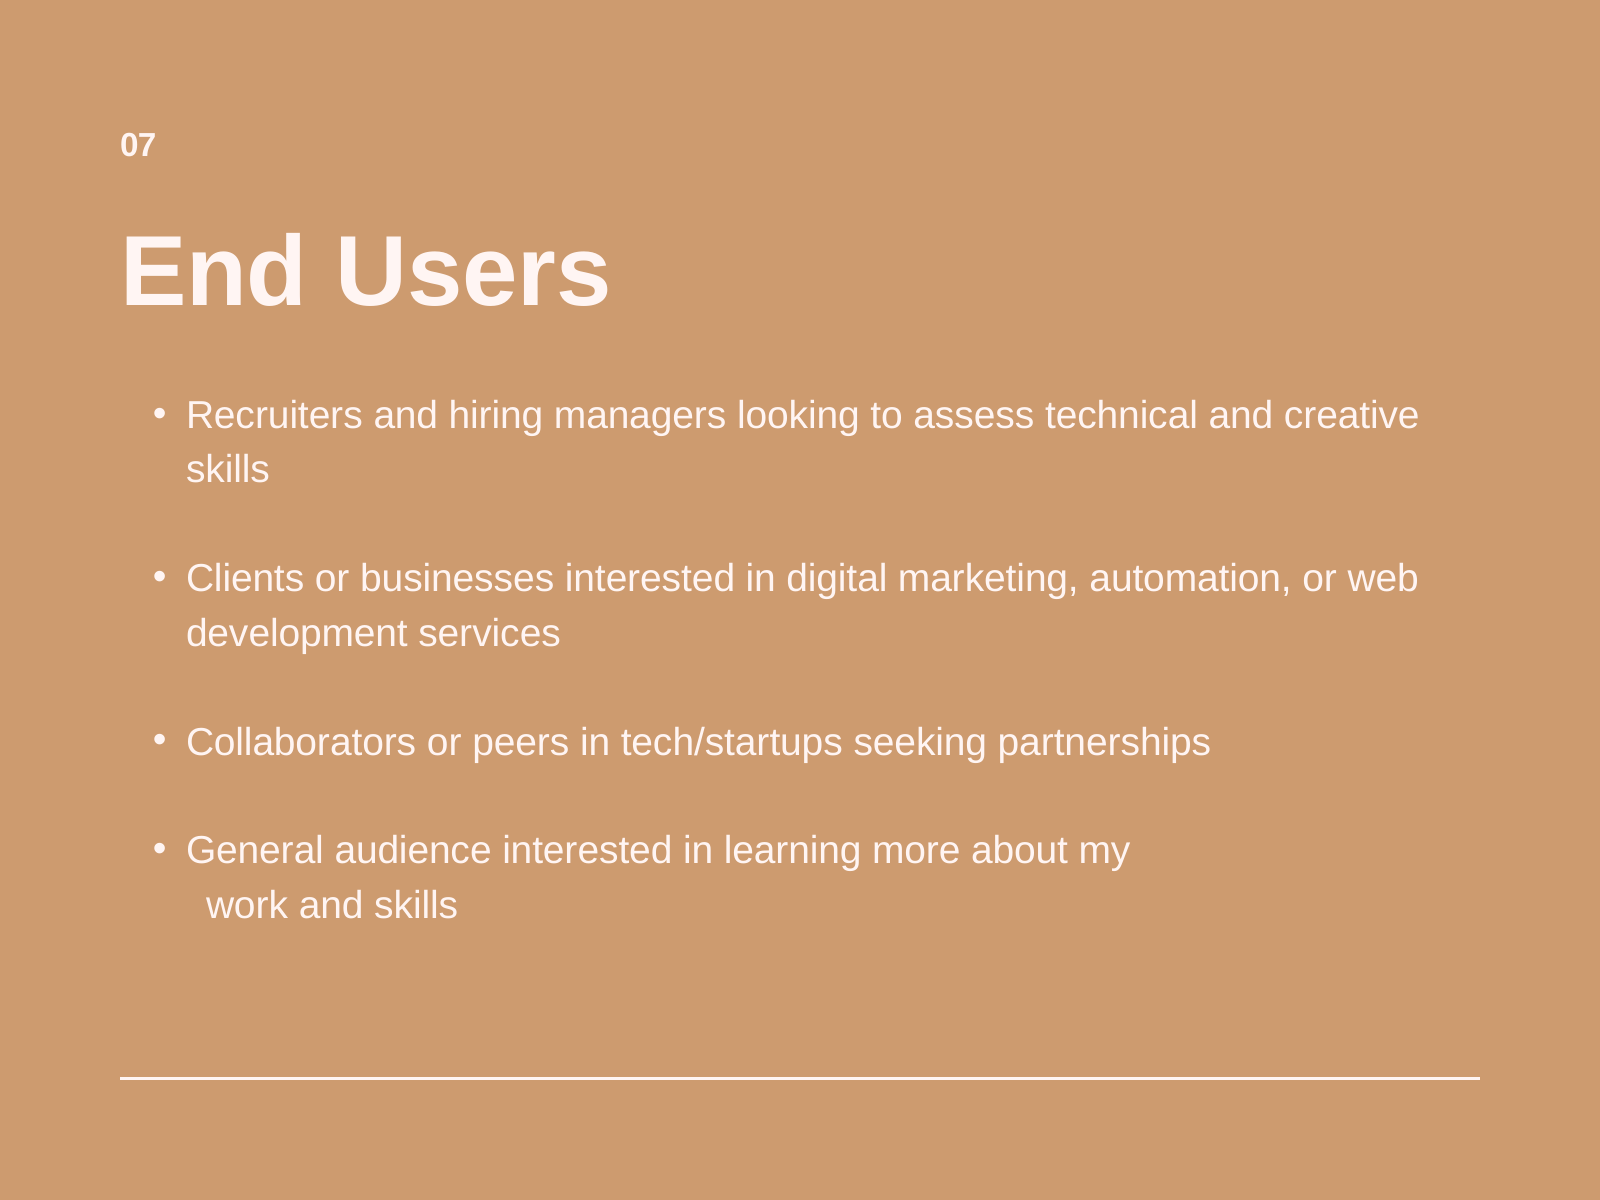

07
End Users

Recruiters and hiring managers looking to assess technical and creative skills

Clients or businesses interested in digital marketing, automation, or web development services

Collaborators or peers in tech/startups seeking partnerships

General audience interested in learning more about my
        work and skills